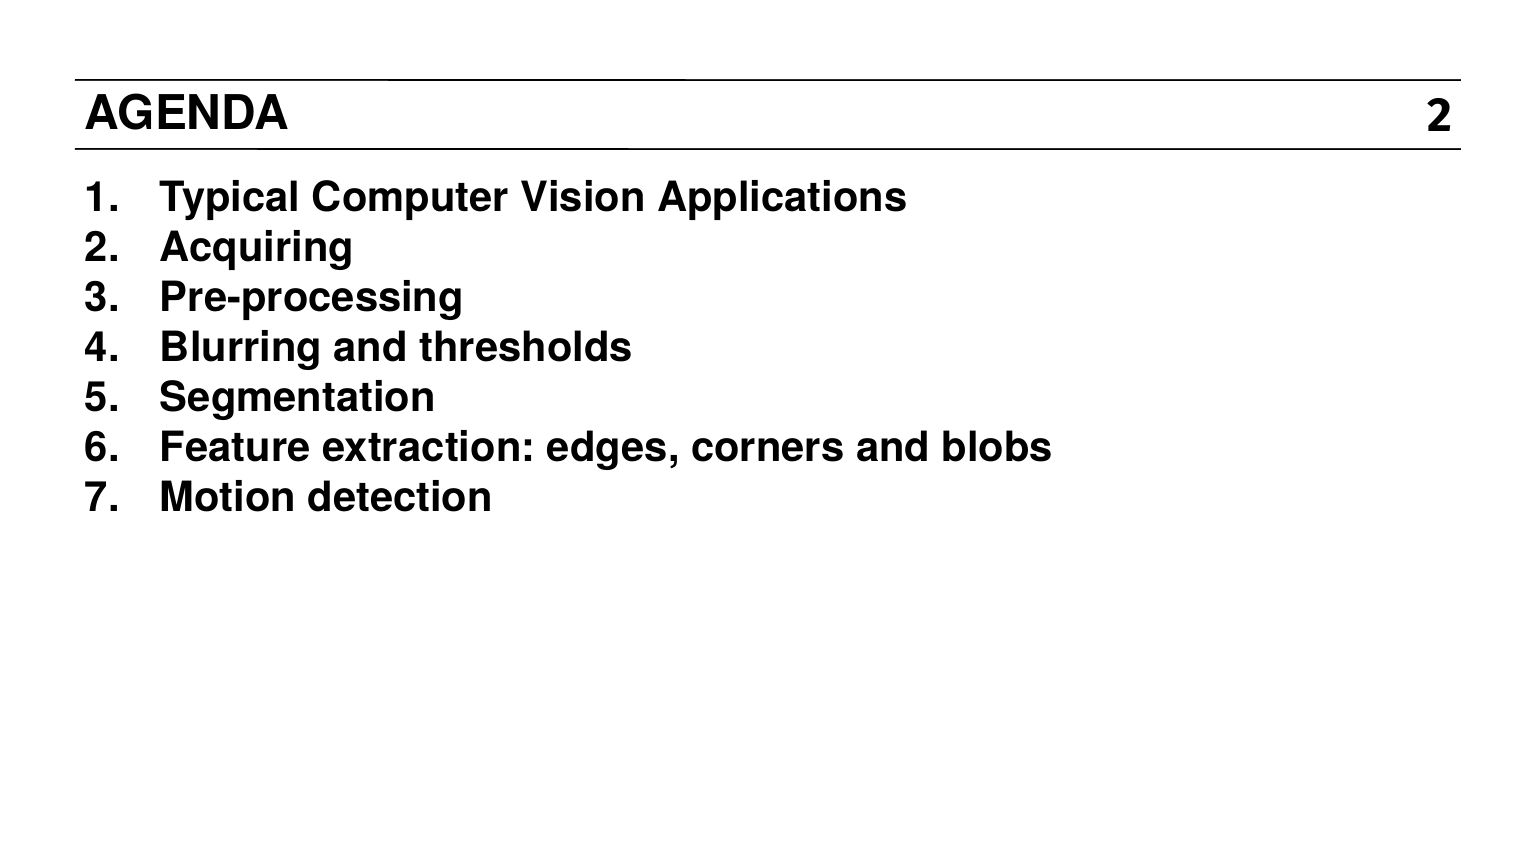

# AGENDA
2

Typical Computer Vision Applications
Acquiring
Pre-processing
Blurring and thresholds
Segmentation
Feature extraction: edges, corners and blobs
Motion detection